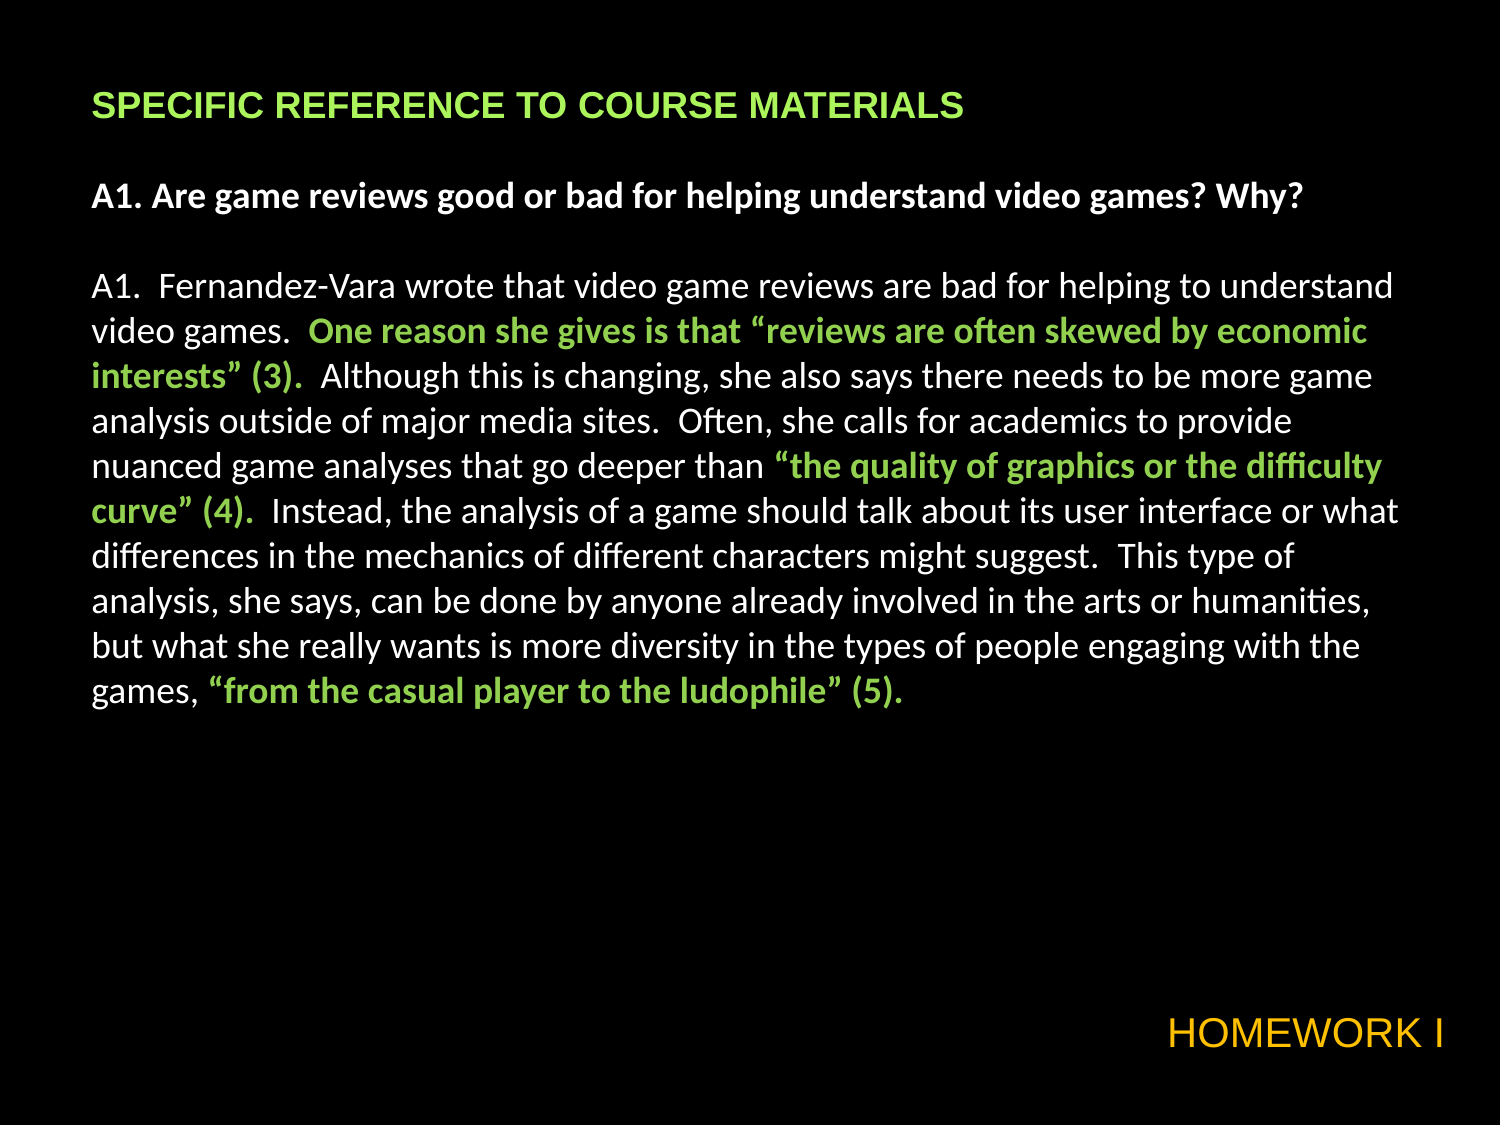

SPECIFIC REFERENCE TO COURSE MATERIALS

A1. Are game reviews good or bad for helping understand video games? Why?

A1.  Fernandez-Vara wrote that video game reviews are bad for helping to understand video games.  One reason she gives is that “reviews are often skewed by economic interests” (3).  Although this is changing, she also says there needs to be more game analysis outside of major media sites.  Often, she calls for academics to provide nuanced game analyses that go deeper than “the quality of graphics or the difficulty curve” (4).  Instead, the analysis of a game should talk about its user interface or what differences in the mechanics of different characters might suggest.  This type of analysis, she says, can be done by anyone already involved in the arts or humanities, but what she really wants is more diversity in the types of people engaging with the games, “from the casual player to the ludophile” (5).

HOMEWORK I